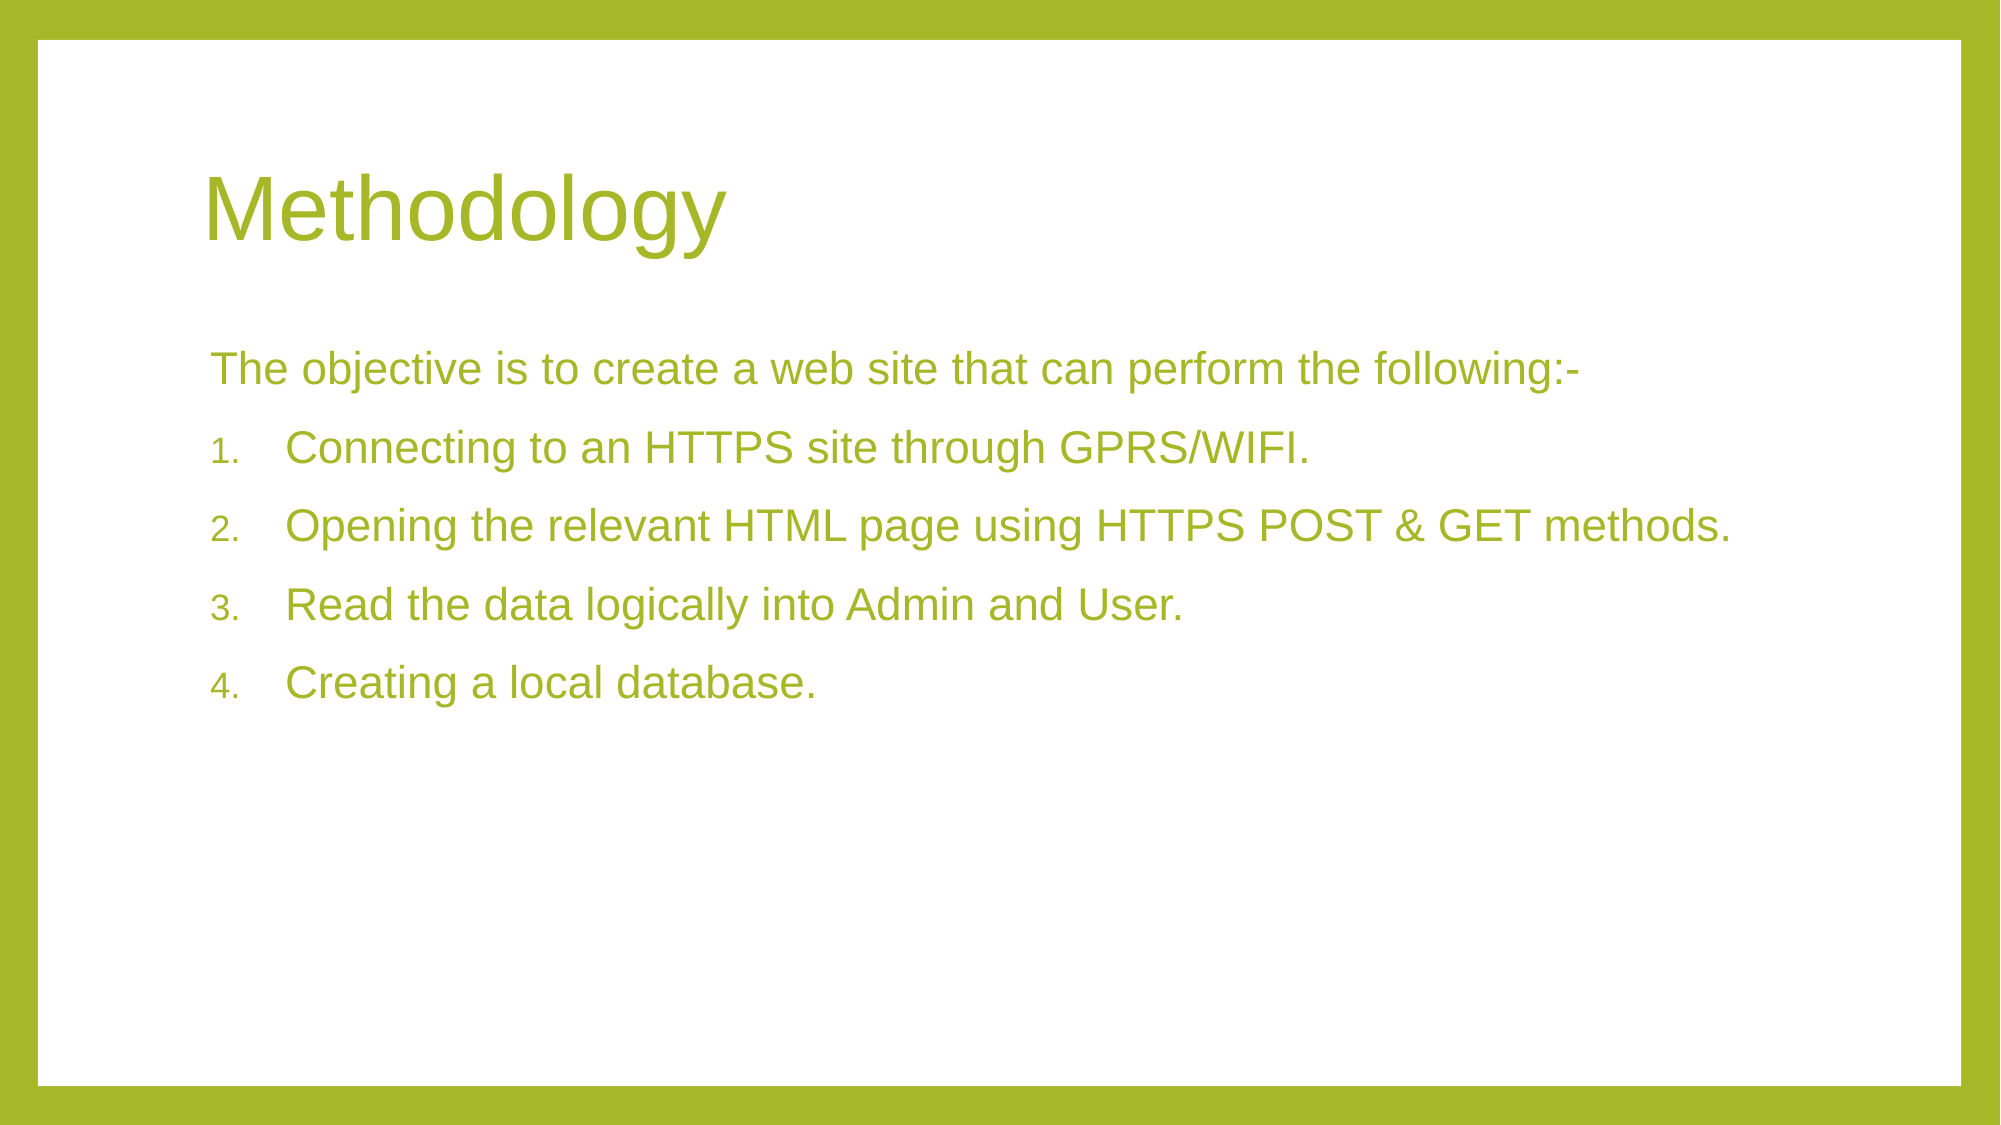

# Methodology
The objective is to create a web site that can perform the following:-
Connecting to an HTTPS site through GPRS/WIFI.
Opening the relevant HTML page using HTTPS POST & GET methods.
Read the data logically into Admin and User.
Creating a local database.